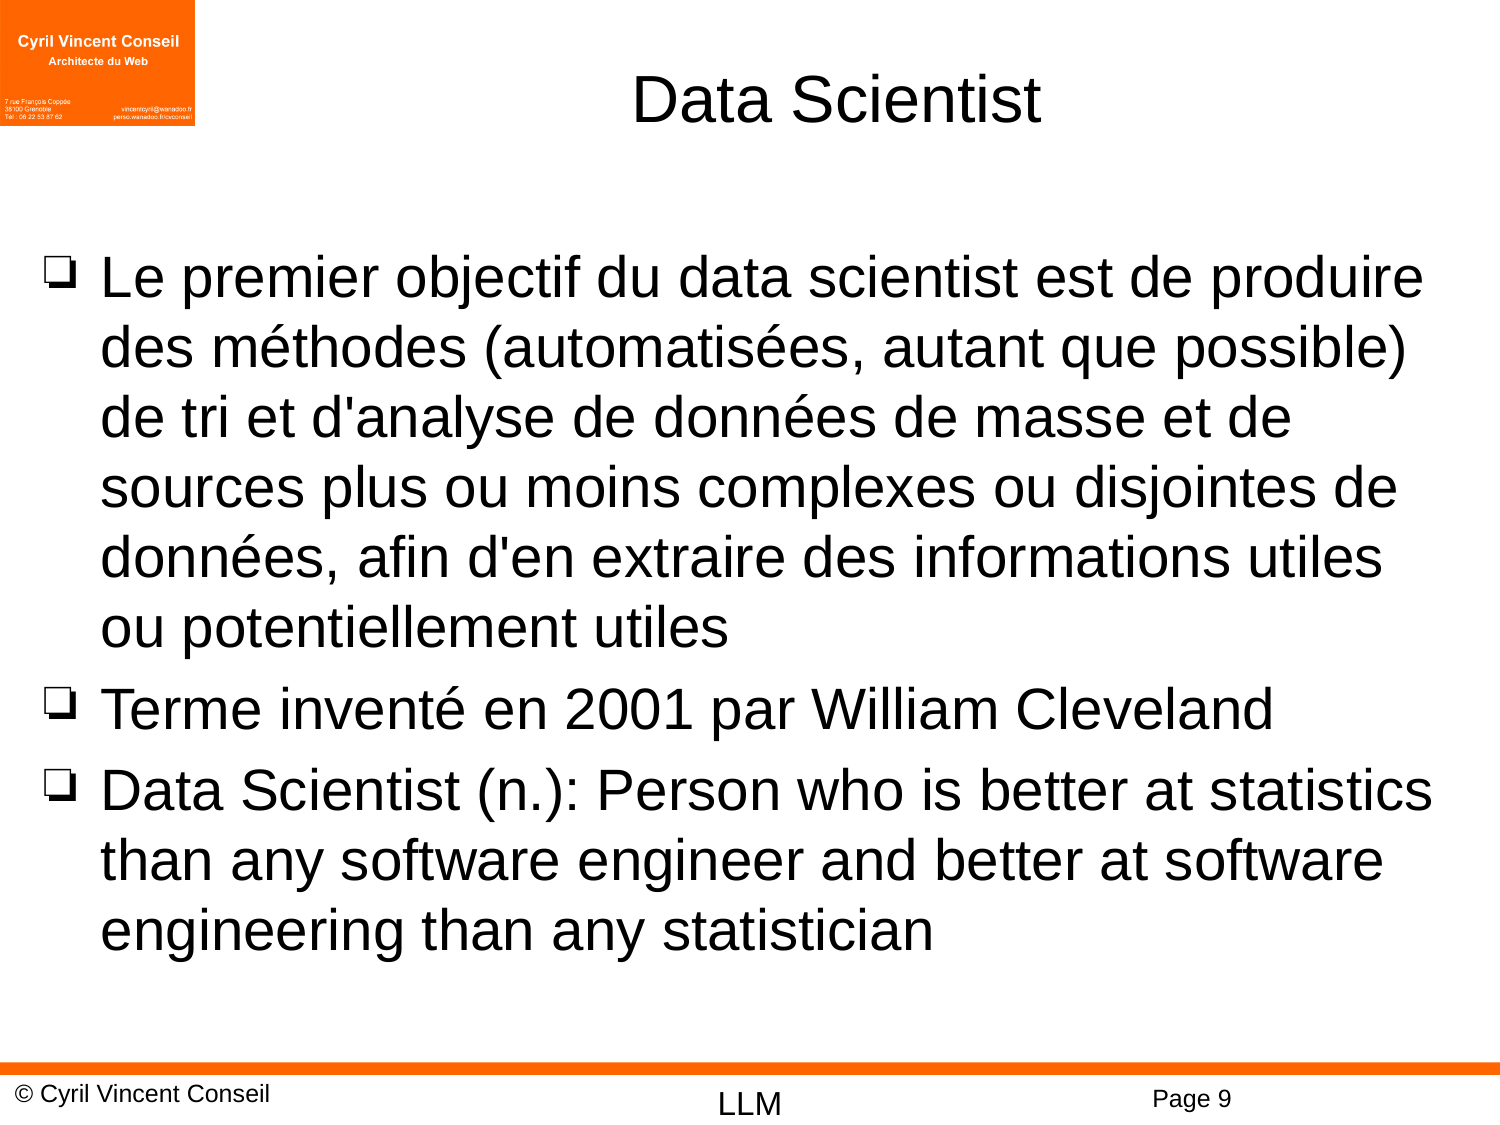

# Data Scientist
Le premier objectif du data scientist est de produire des méthodes (automatisées, autant que possible) de tri et d'analyse de données de masse et de sources plus ou moins complexes ou disjointes de données, afin d'en extraire des informations utiles ou potentiellement utiles
Terme inventé en 2001 par William Cleveland
Data Scientist (n.): Person who is better at statistics than any software engineer and better at software engineering than any statistician